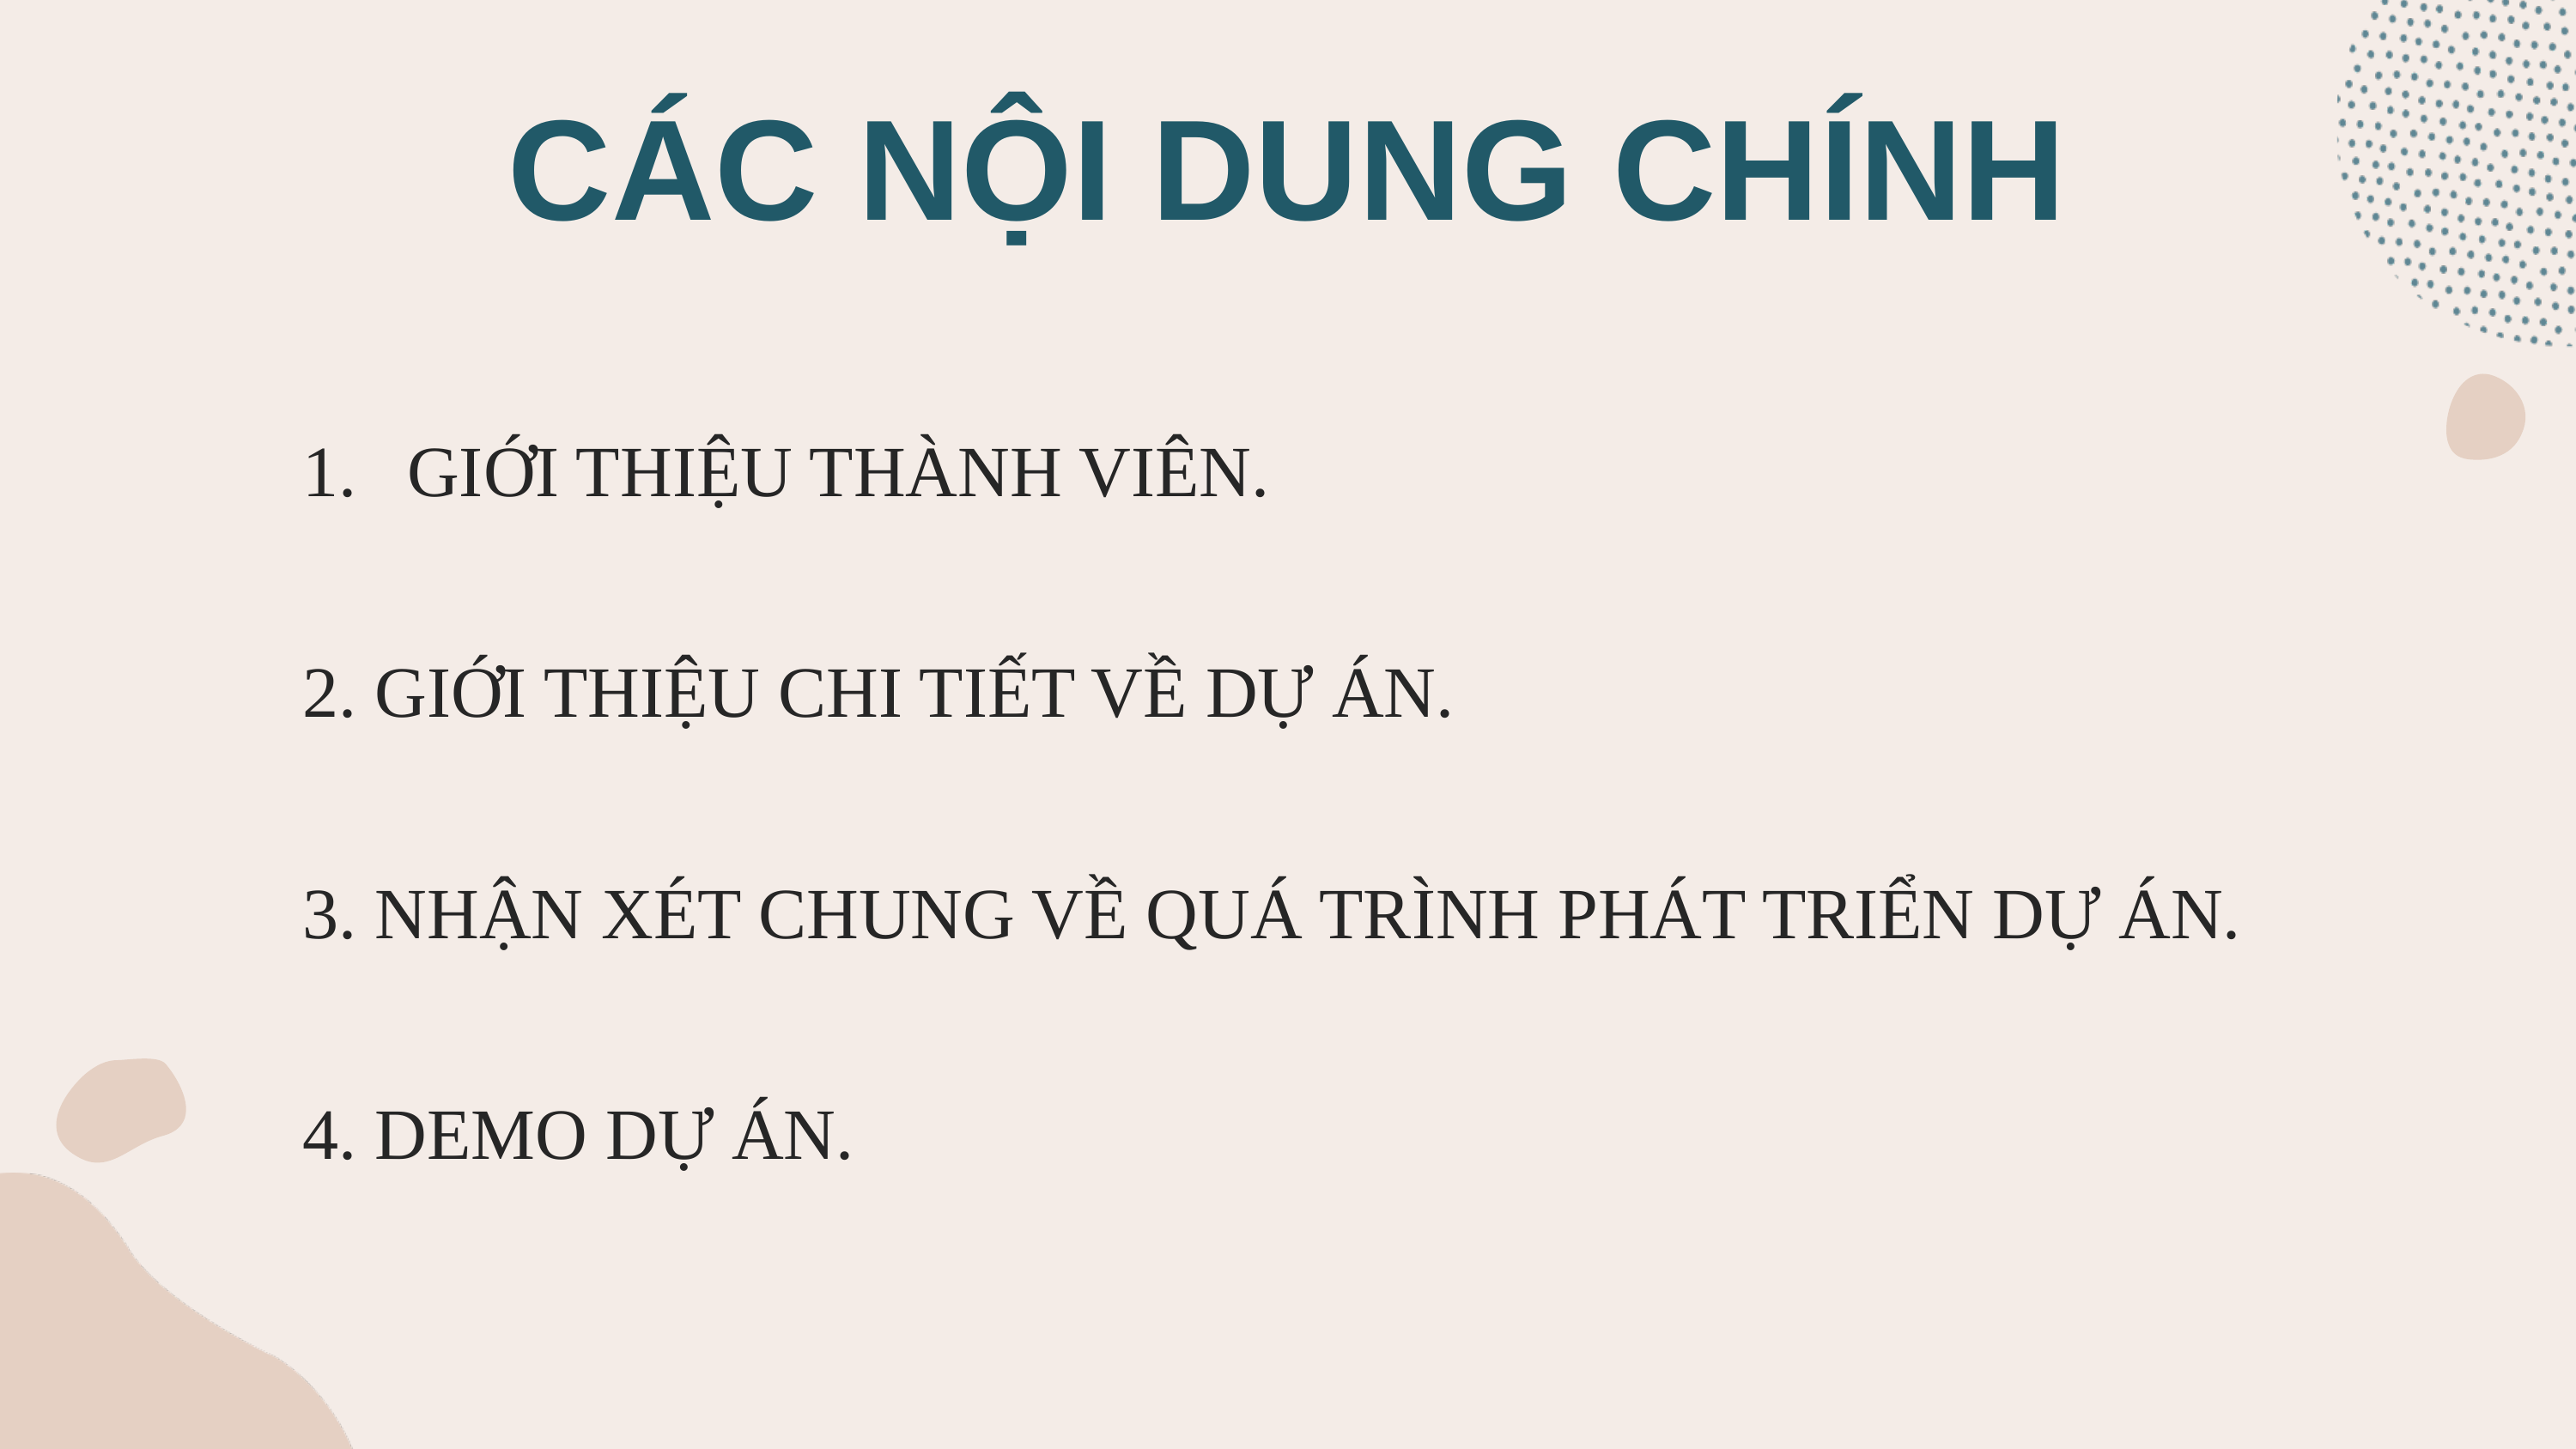

CÁC NỘI DUNG CHÍNH

GIỚI THIỆU THÀNH VIÊN.

2. GIỚI THIỆU CHI TIẾT VỀ DỰ ÁN.

3. NHẬN XÉT CHUNG VỀ QUÁ TRÌNH PHÁT TRIỂN DỰ ÁN.

4. DEMO DỰ ÁN.

MÔN: DỰ ÁN 1 PRO01042

ĐỀ TÀI: QUẢNG LÝ QUÁN CÀ PHÊ

GVHD: Thái Anh Vỹ

Nhóm thực hiện: Nhóm 1